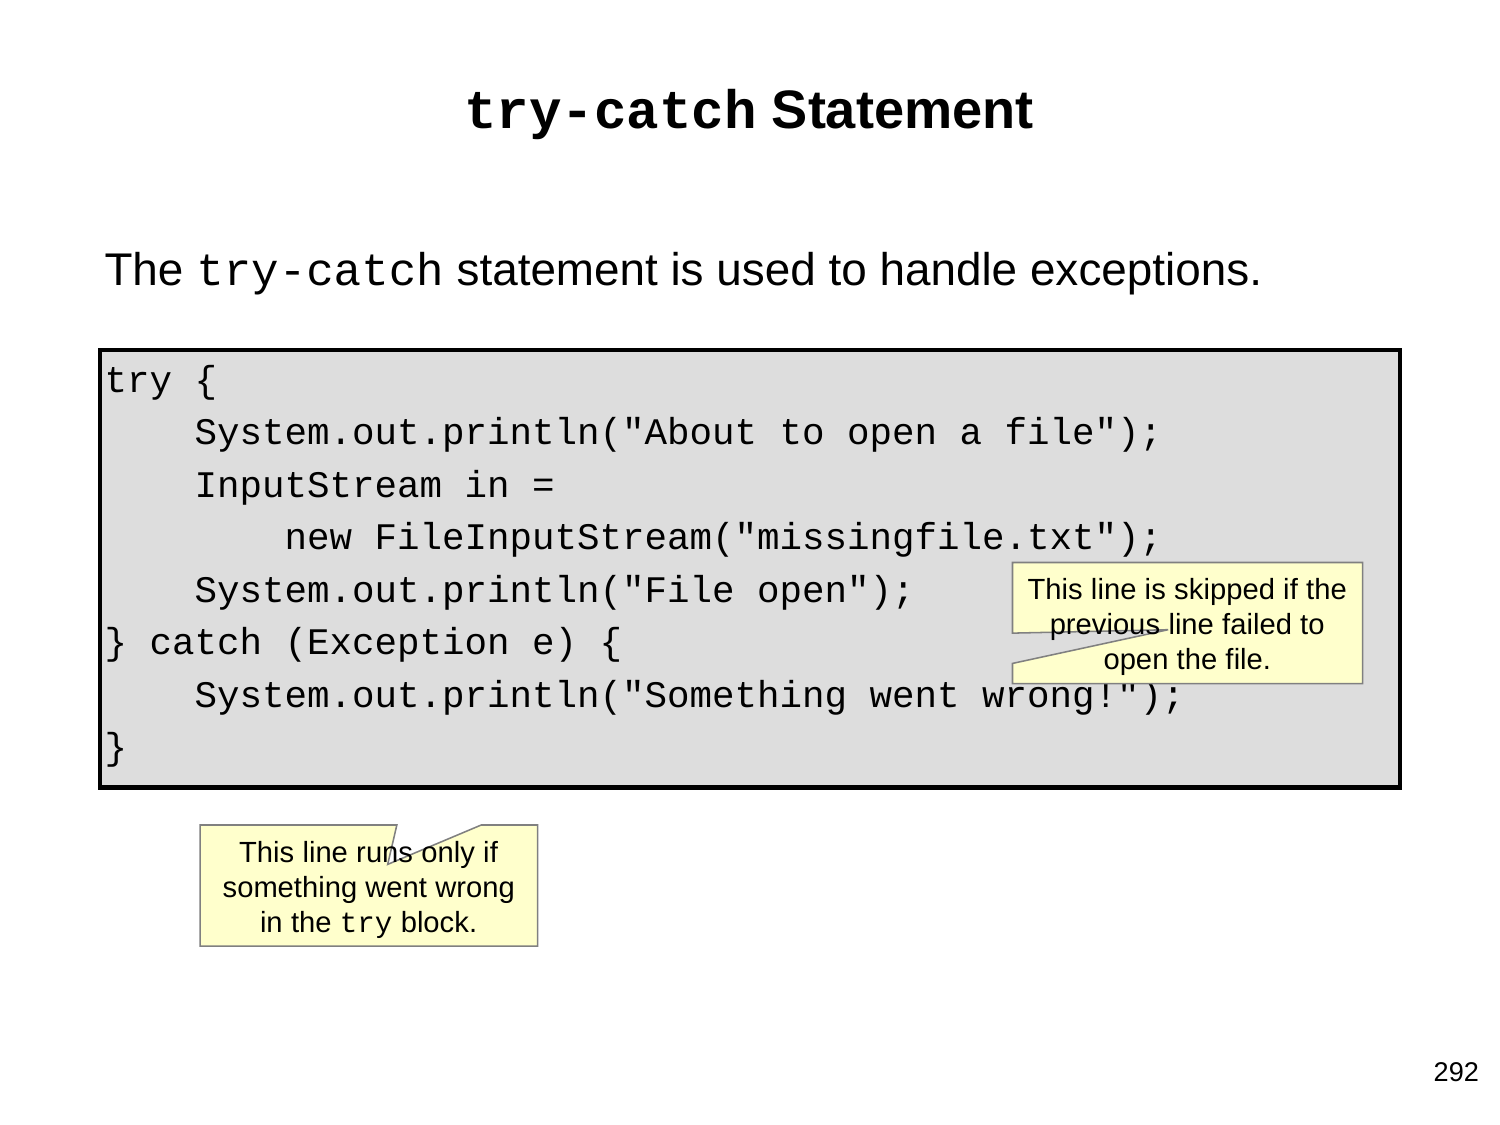

# try-catch Statement
The try-catch statement is used to handle exceptions.

try {
    System.out.println("About to open a file");
    InputStream in =
        new FileInputStream("missingfile.txt");
    System.out.println("File open");
} catch (Exception e) {
    System.out.println("Something went wrong!");
}

This line is skipped if the previous line failed to open the file.
This line runs only if something went wrong in the try block.
292